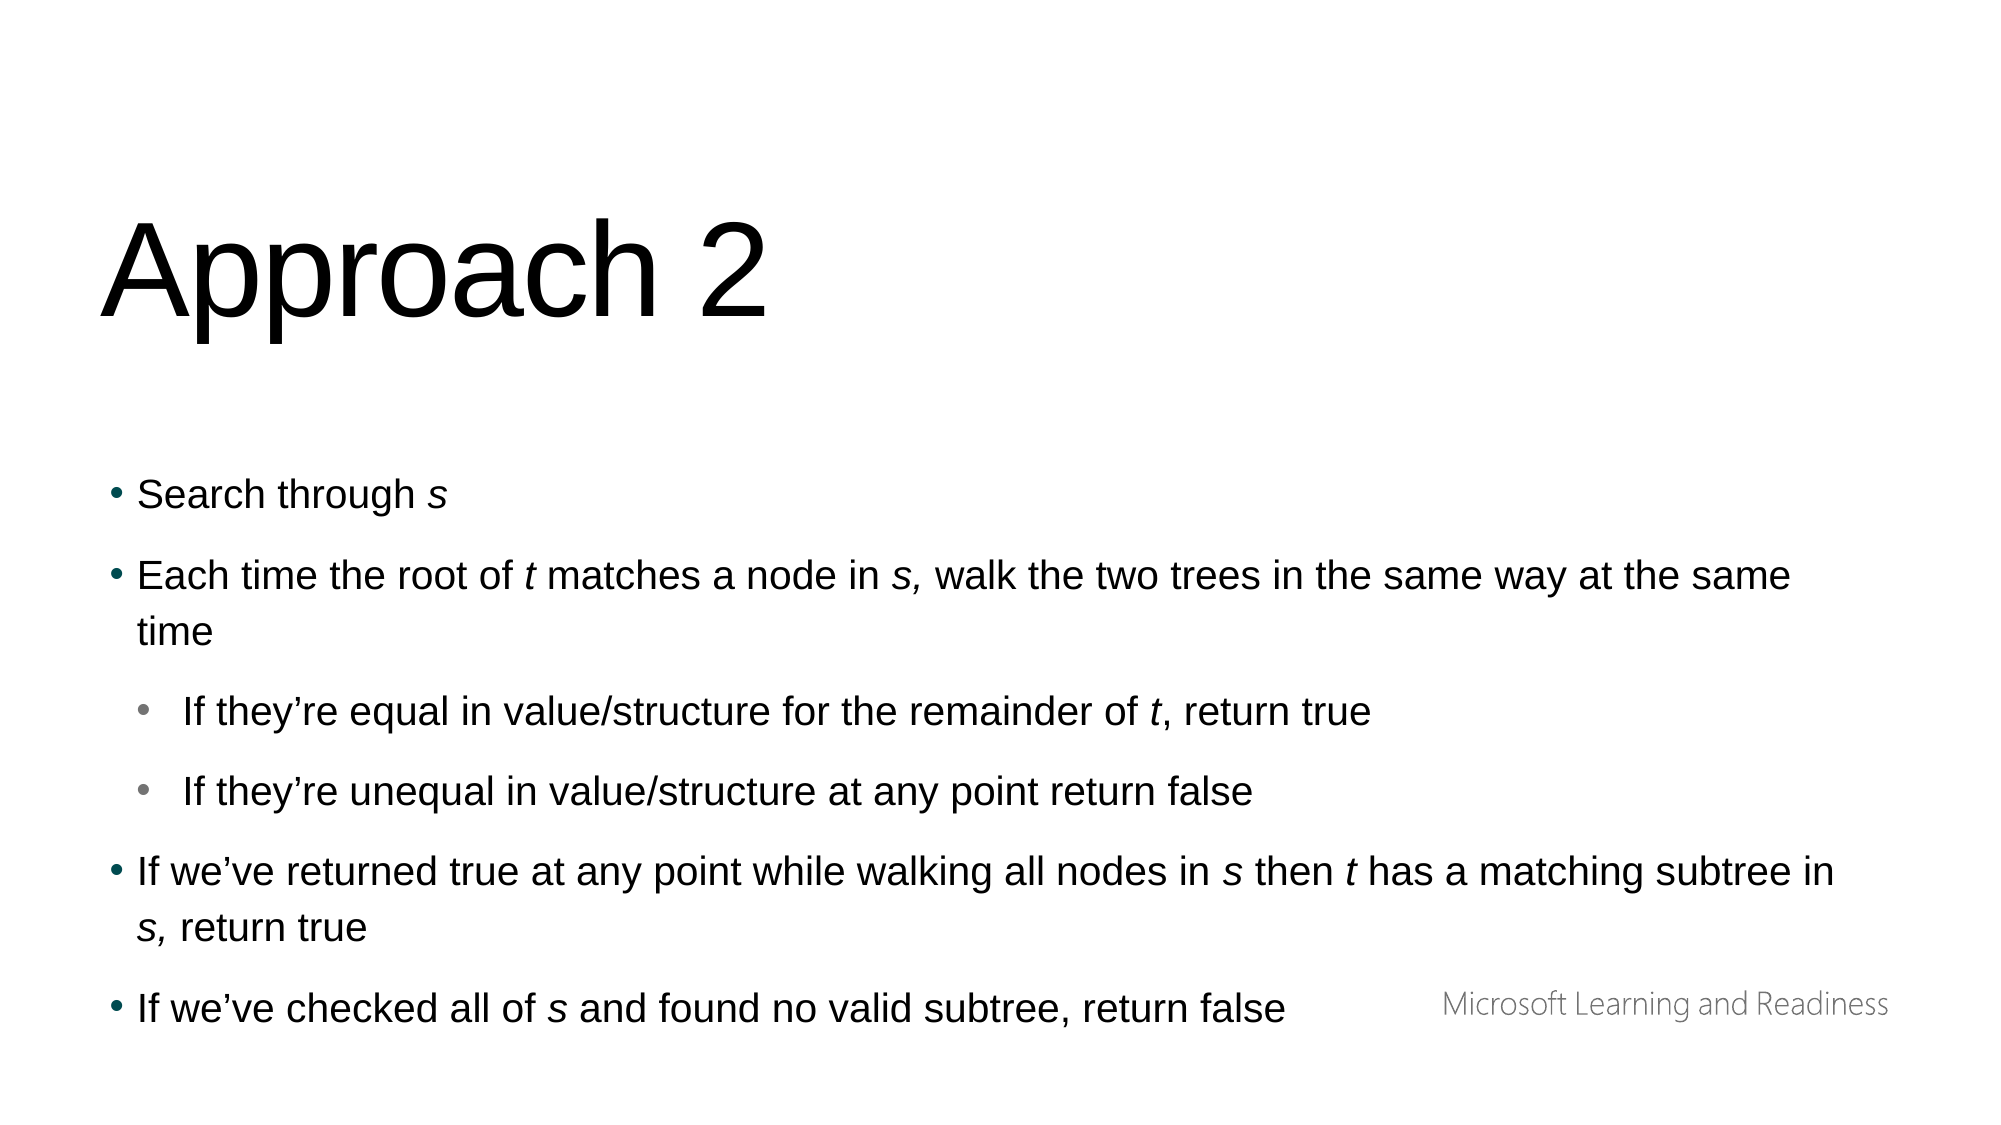

Approach 2
Search through s
Each time the root of t matches a node in s, walk the two trees in the same way at the same time
If they’re equal in value/structure for the remainder of t, return true
If they’re unequal in value/structure at any point return false
If we’ve returned true at any point while walking all nodes in s then t has a matching subtree in s, return true
If we’ve checked all of s and found no valid subtree, return false